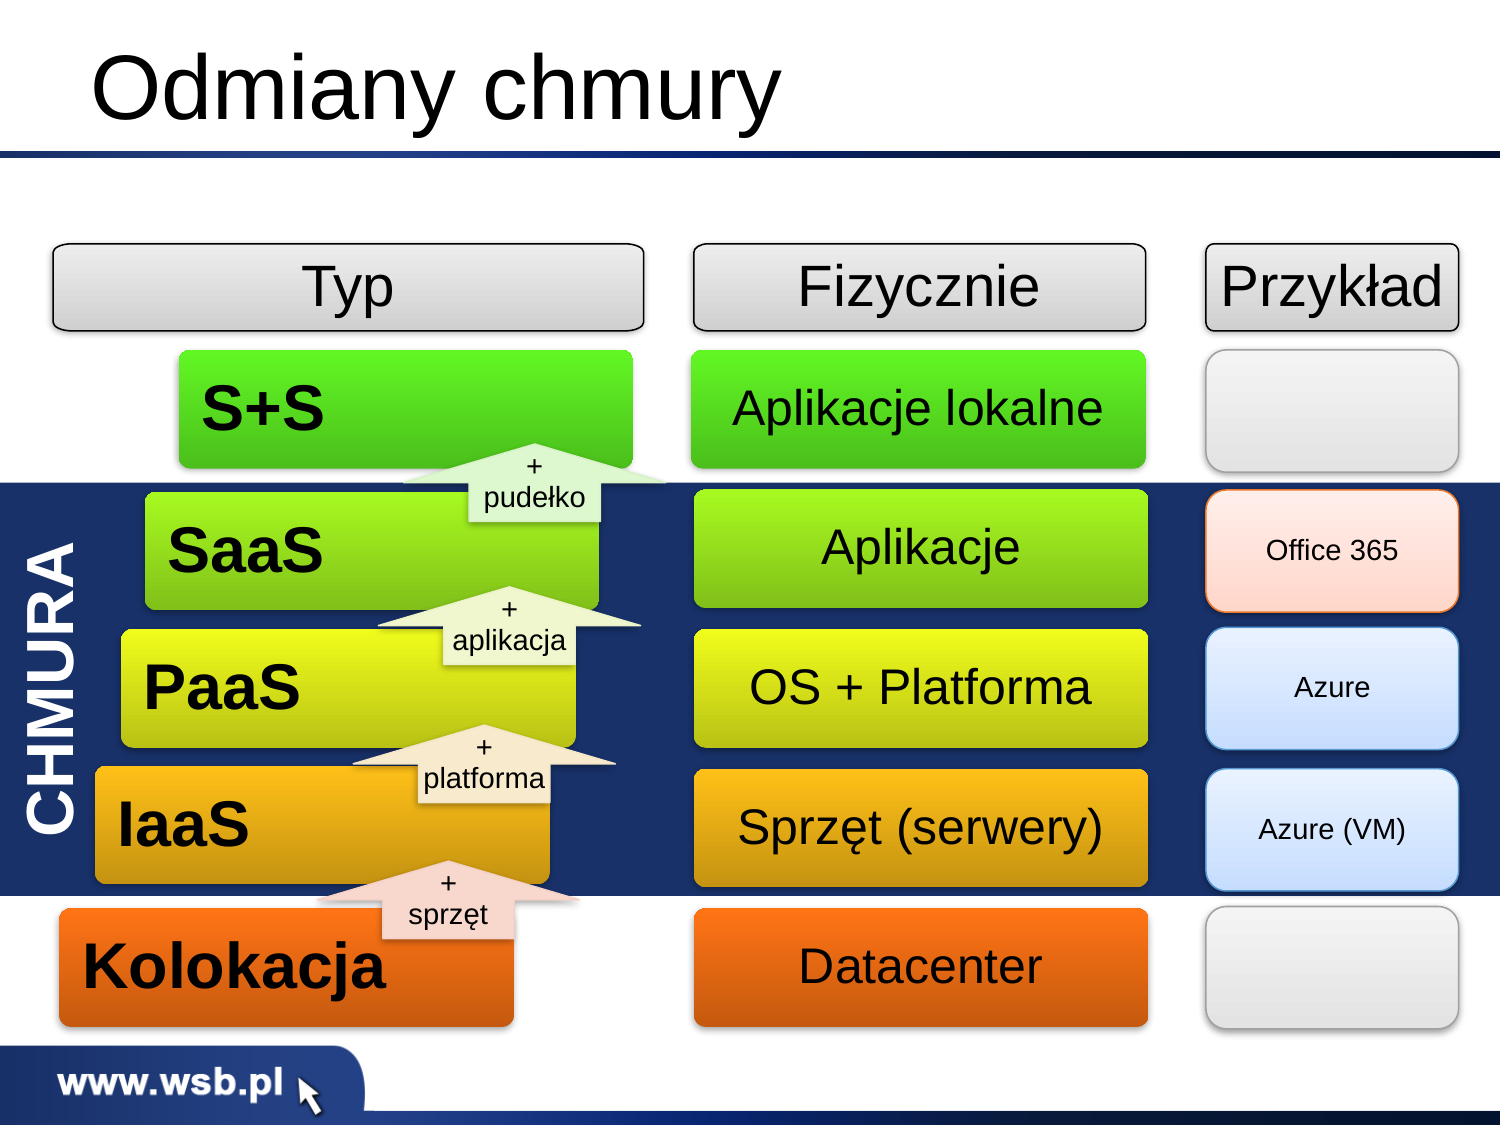

# Odmiany chmury

Typ
Fizycznie
Przykład
S+S
Aplikacje lokalne

+
pudełko
CHMURA
Aplikacje
Office 365
SaaS
+
aplikacja
Azure
PaaS
OS + Platforma
+
platforma
IaaS
Sprzęt (serwery)
Azure (VM)
+
sprzęt

Kolokacja
Datacenter